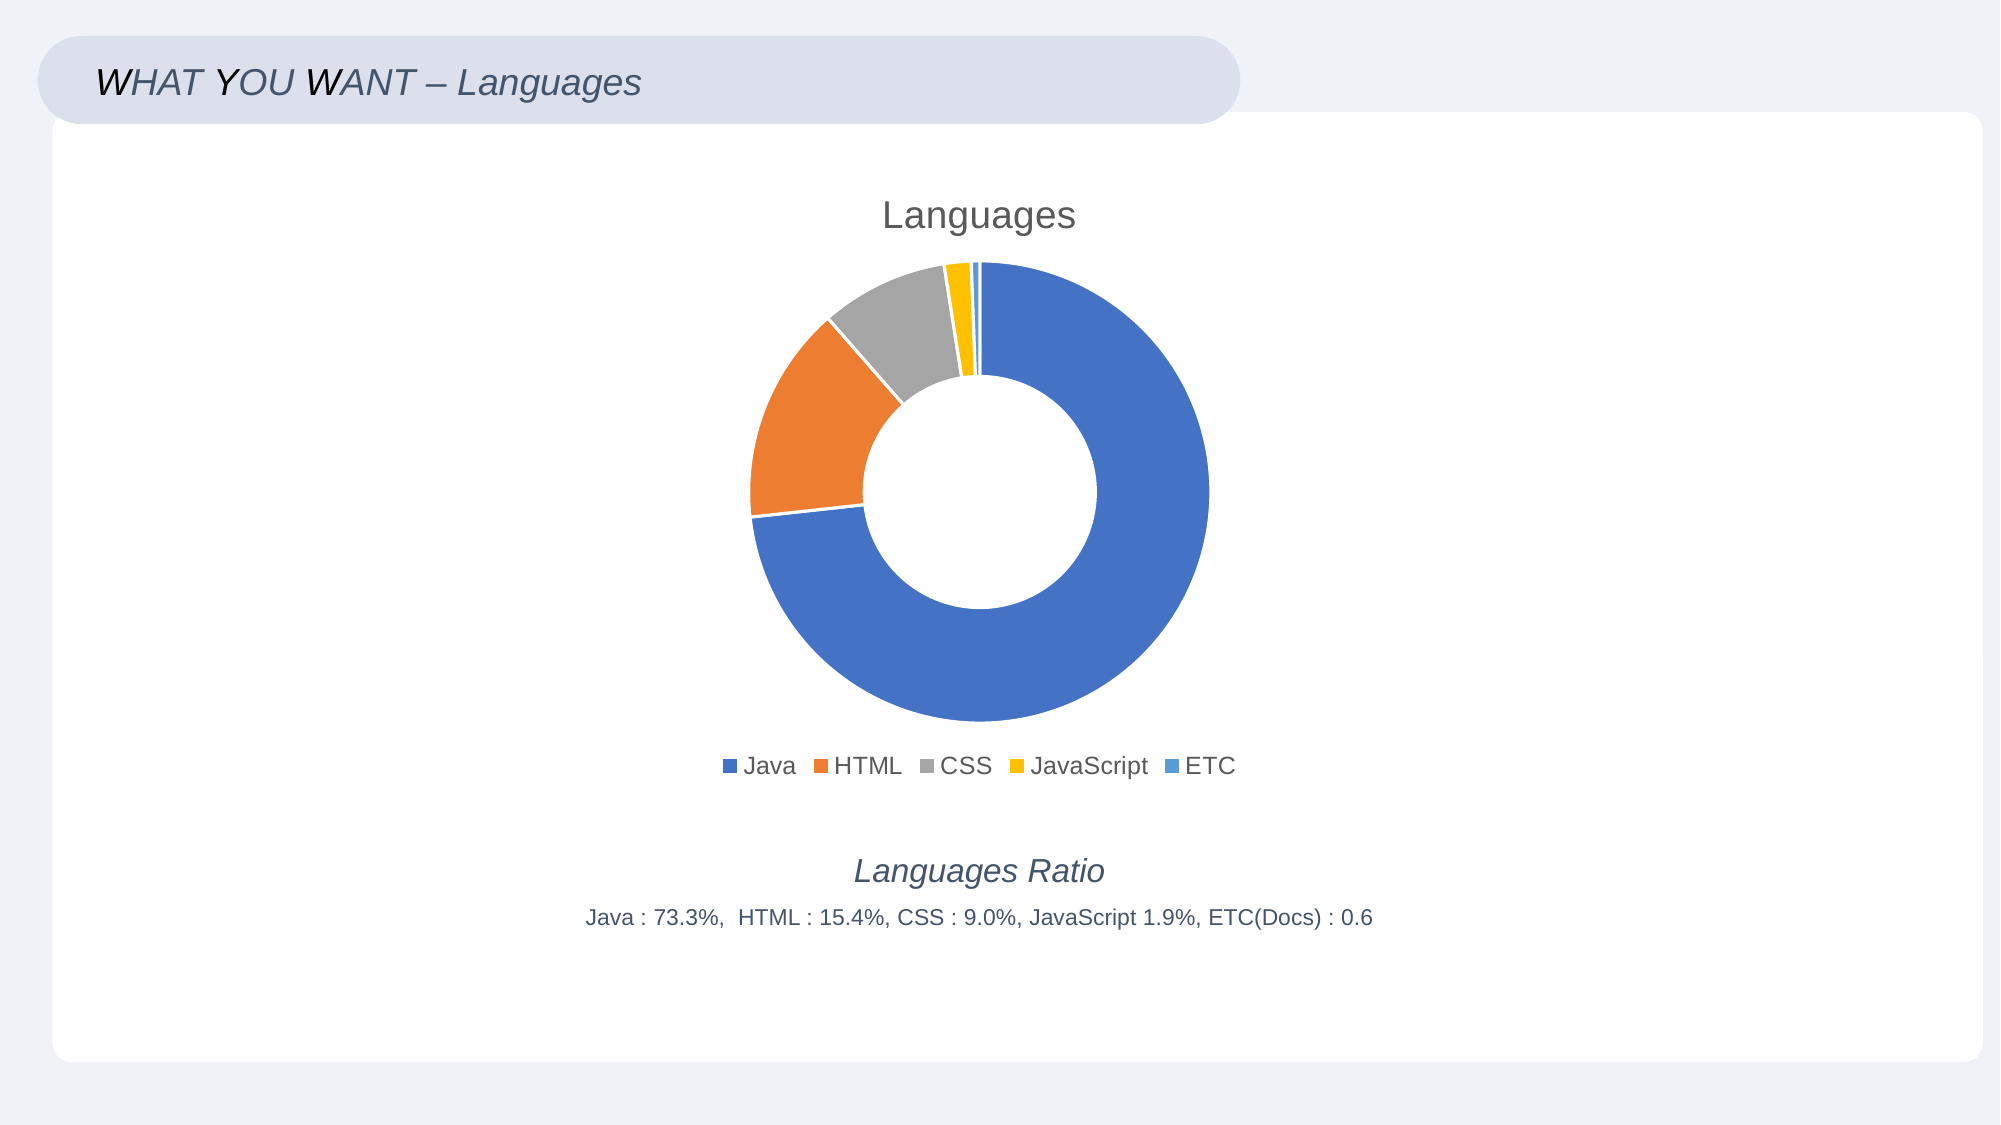

WHAT YOU WANT – Languages

### Chart:

| Category | Languages |
|---|---|
| Java | 73.7 |
| HTML | 15.4 |
| CSS | 9.0 |
| JavaScript | 1.9 |
| ETC | 0.6 |
Languages Ratio
Java : 73.3%,  HTML : 15.4%, CSS : 9.0%, JavaScript 1.9%, ETC(Docs) : 0.6